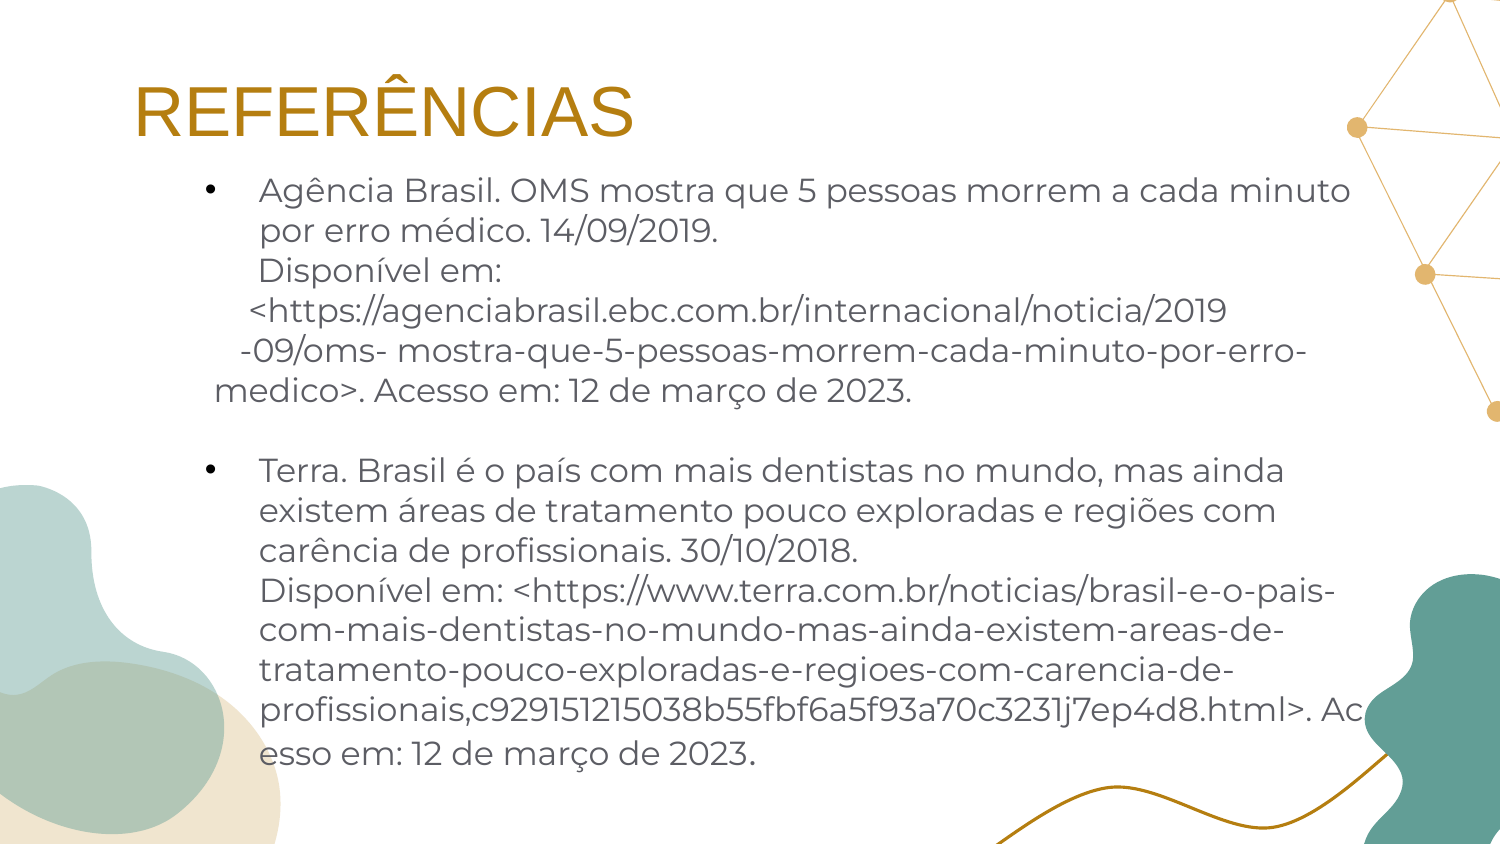

# REFERÊNCIAS

Agência Brasil. OMS mostra que 5 pessoas morrem a cada minuto por erro médico. 14/09/2019.
      Disponível em:                                                                                                          <https://agenciabrasil.ebc.com.br/internacional/noticia/2019                      -09/oms- mostra-que-5-pessoas-morrem-cada-minuto-por-erro-         medico>. Acesso em: 12 de março de 2023.

Terra. Brasil é o país com mais dentistas no mundo, mas ainda existem áreas de tratamento pouco exploradas e regiões com carência de profissionais. 30/10/2018. Disponível em: <https://www.terra.com.br/noticias/brasil-e-o-pais-com-mais-dentistas-no-mundo-mas-ainda-existem-areas-de-tratamento-pouco-exploradas-e-regioes-com-carencia-de-profissionais,c929151215038b55fbf6a5f93a70c3231j7ep4d8.html>. Acesso em: 12 de março de 2023.